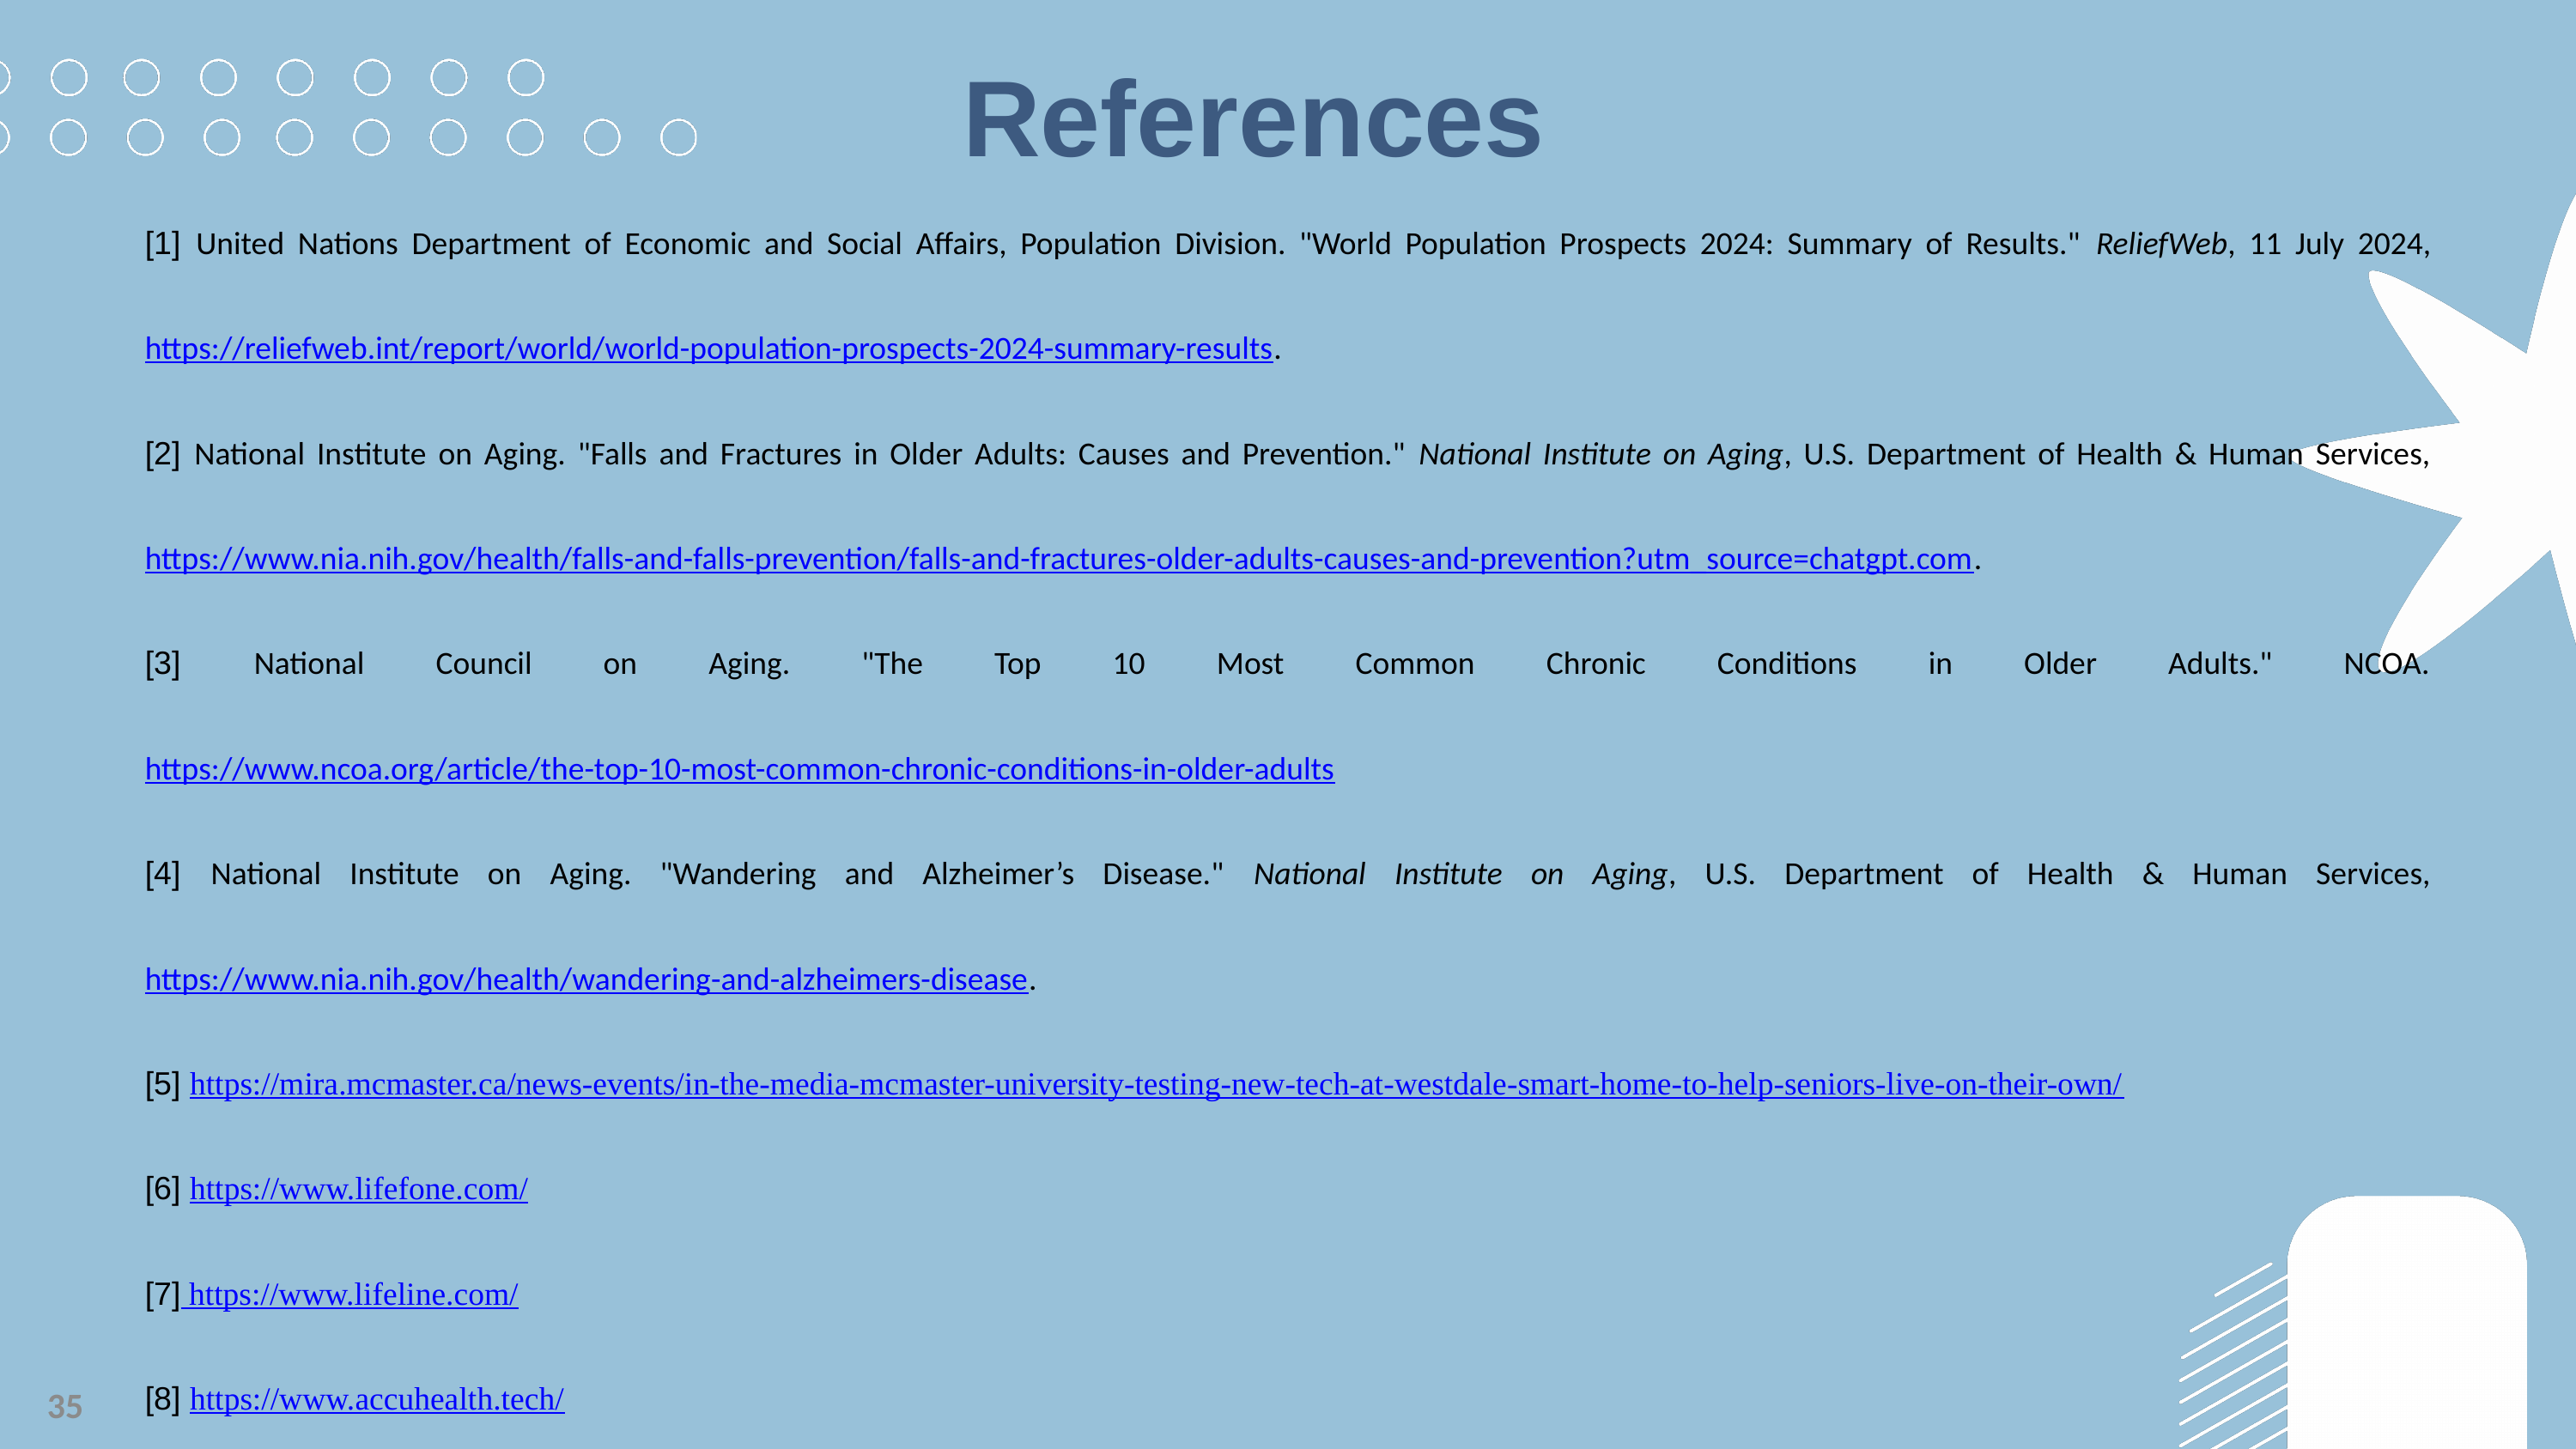

References

[1] United Nations Department of Economic and Social Affairs, Population Division. "World Population Prospects 2024: Summary of Results." ReliefWeb, 11 July 2024, https://reliefweb.int/report/world/world-population-prospects-2024-summary-results.
[2] National Institute on Aging. "Falls and Fractures in Older Adults: Causes and Prevention." National Institute on Aging, U.S. Department of Health & Human Services, https://www.nia.nih.gov/health/falls-and-falls-prevention/falls-and-fractures-older-adults-causes-and-prevention?utm_source=chatgpt.com.
[3] National Council on Aging. "The Top 10 Most Common Chronic Conditions in Older Adults." NCOA. https://www.ncoa.org/article/the-top-10-most-common-chronic-conditions-in-older-adults
[4] National Institute on Aging. "Wandering and Alzheimer’s Disease." National Institute on Aging, U.S. Department of Health & Human Services, https://www.nia.nih.gov/health/wandering-and-alzheimers-disease.
[5] https://mira.mcmaster.ca/news-events/in-the-media-mcmaster-university-testing-new-tech-at-westdale-smart-home-to-help-seniors-live-on-their-own/
[6] https://www.lifefone.com/
[7] https://www.lifeline.com/
[8] https://www.accuhealth.tech/

35